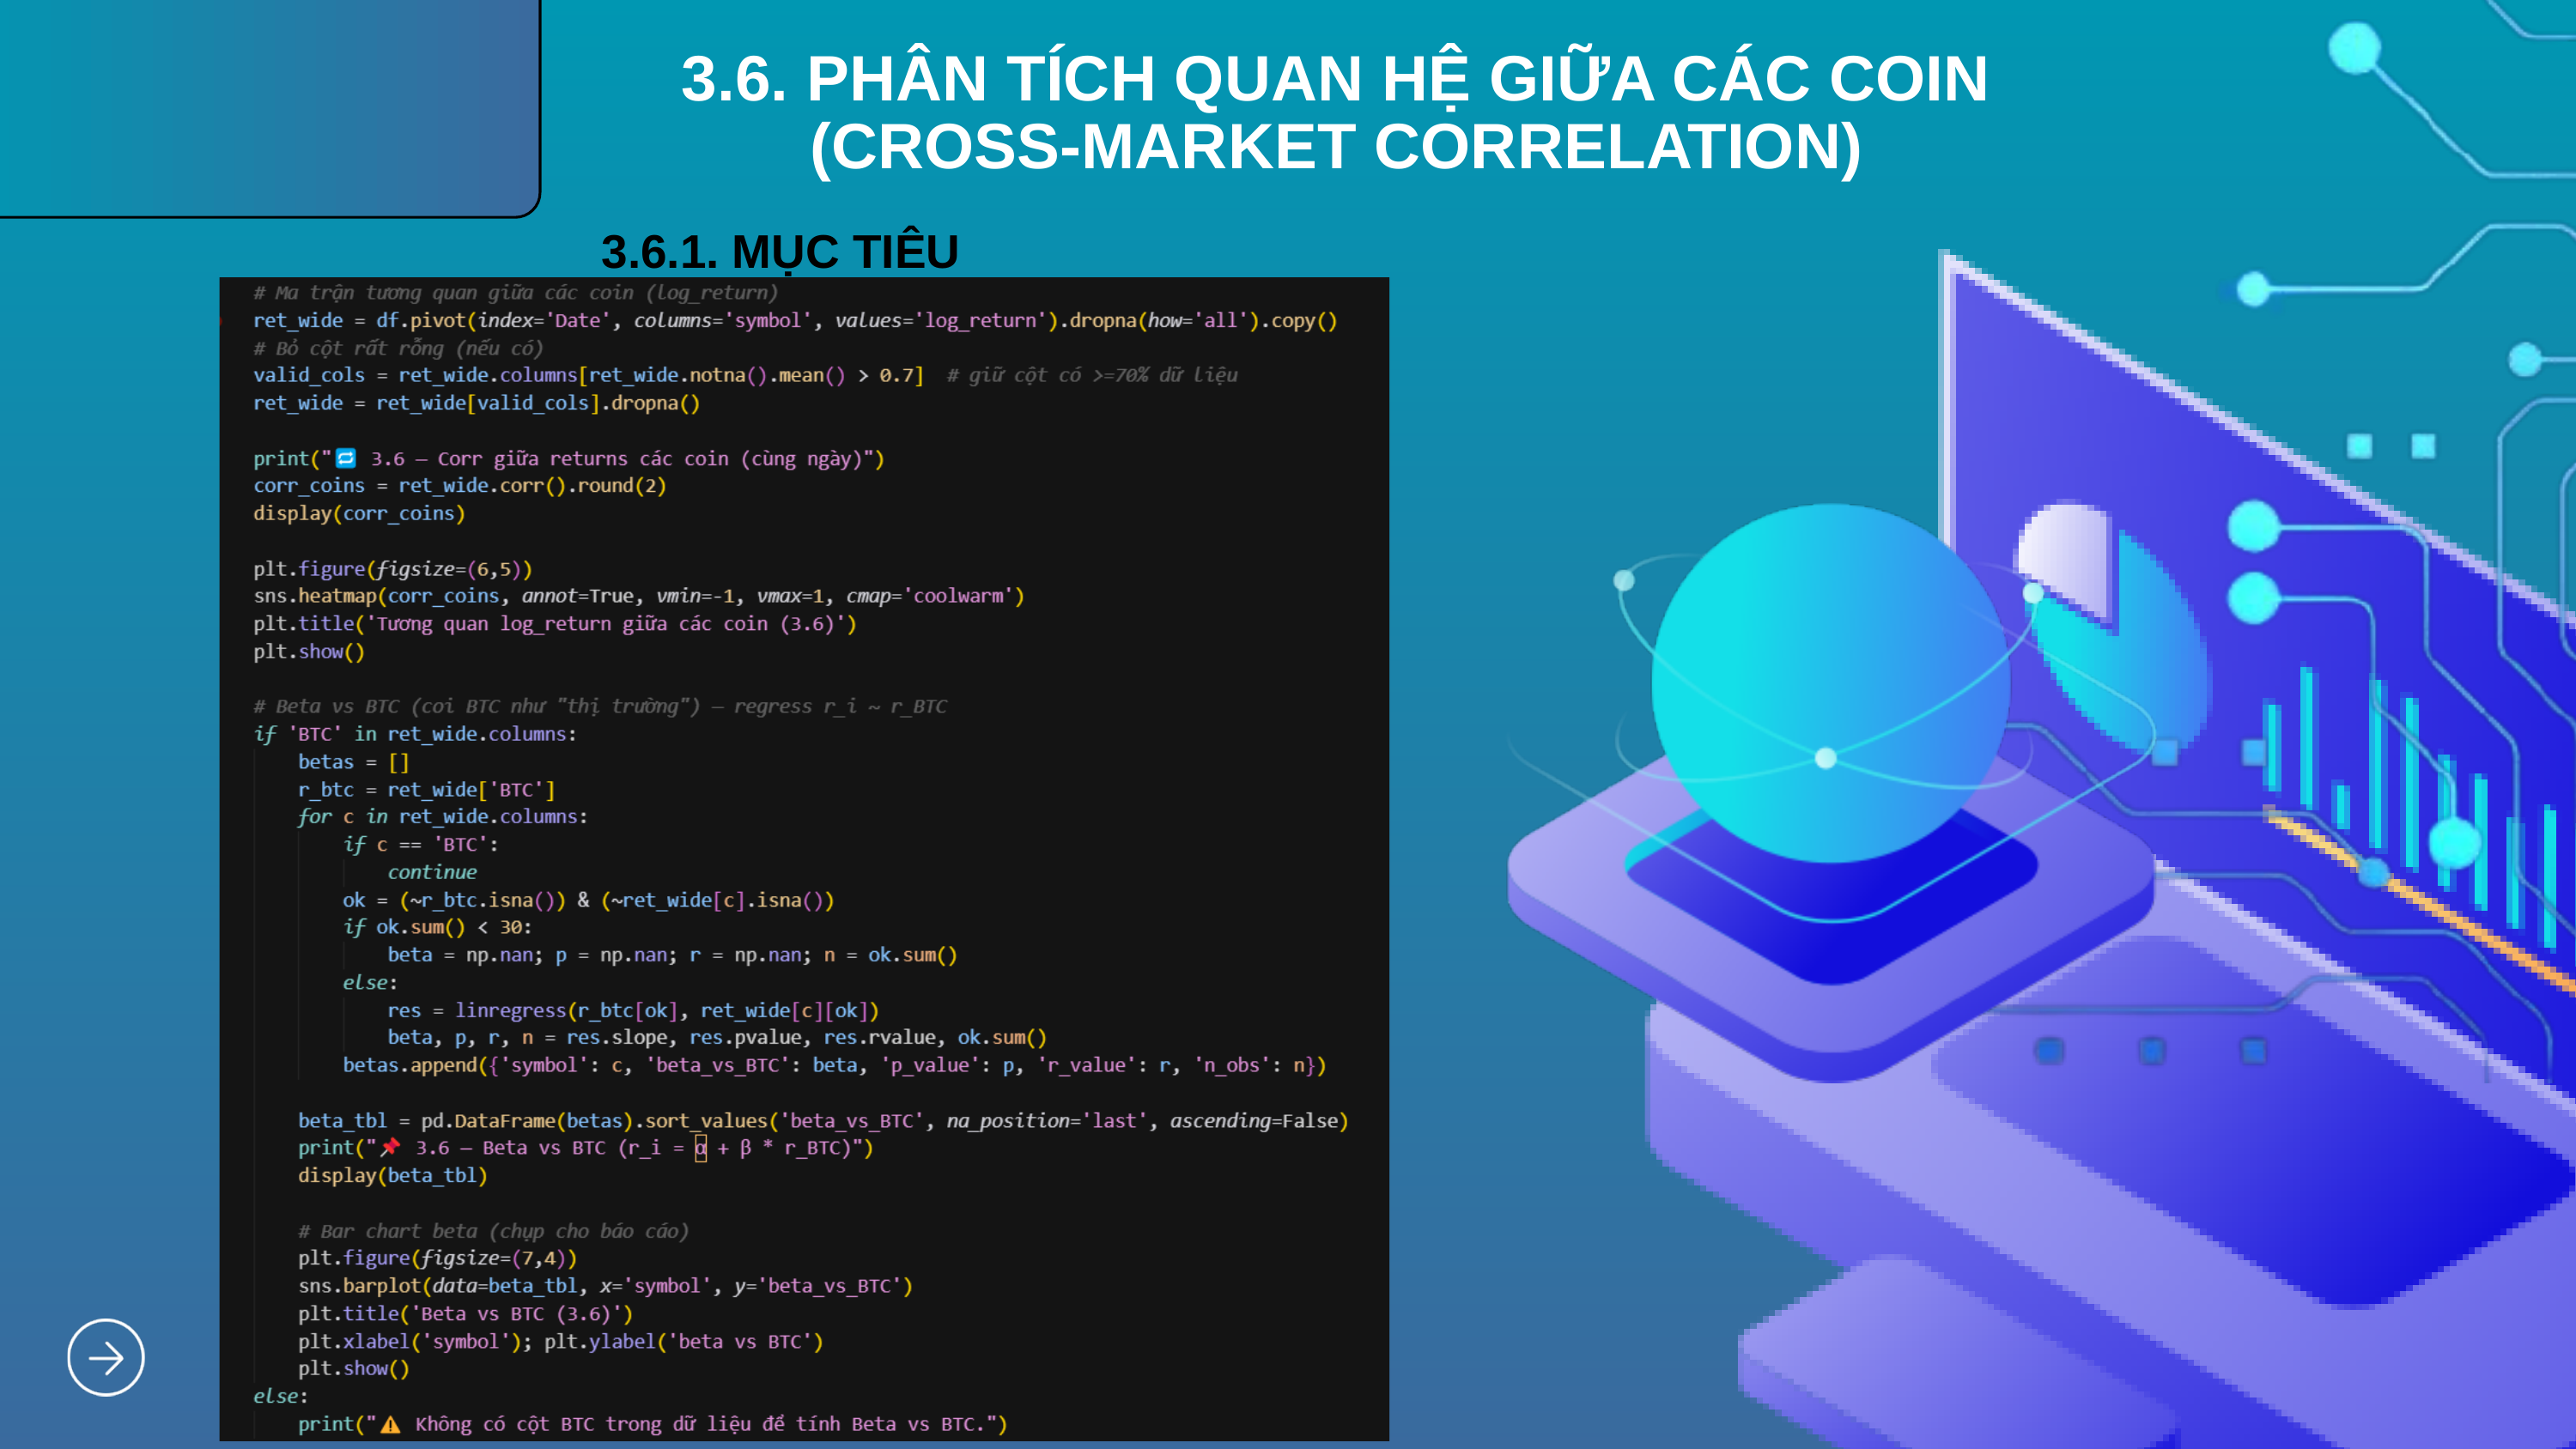

3.6. PHÂN TÍCH QUAN HỆ GIỮA CÁC COIN (CROSS-MARKET CORRELATION)

3.6.1. MỤC TIÊU